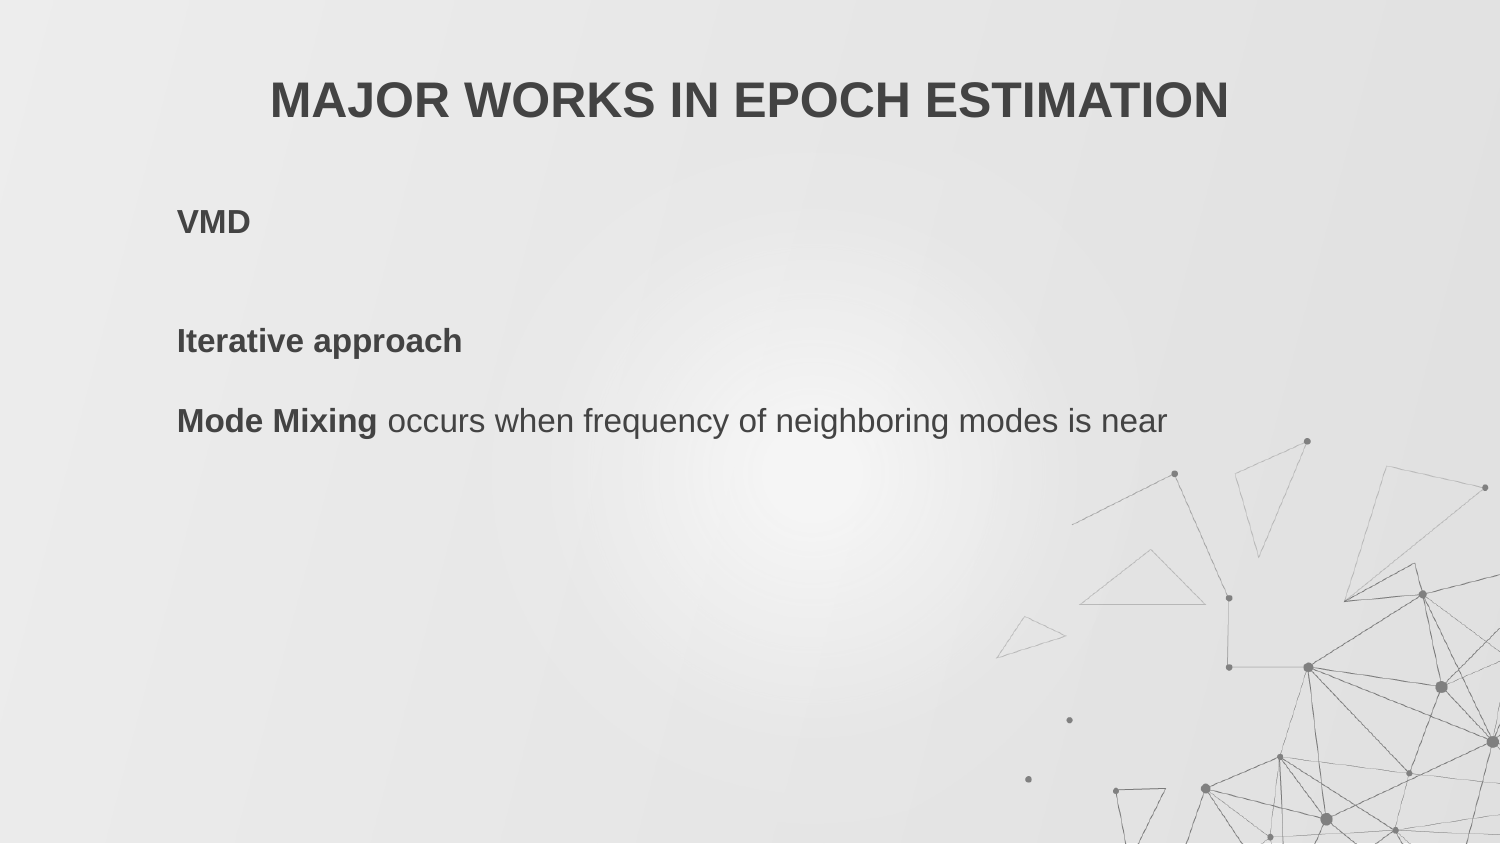

# MAJOR WORKS IN EPOCH ESTIMATION
VMD

Iterative approach

Mode Mixing occurs when frequency of neighboring modes is near